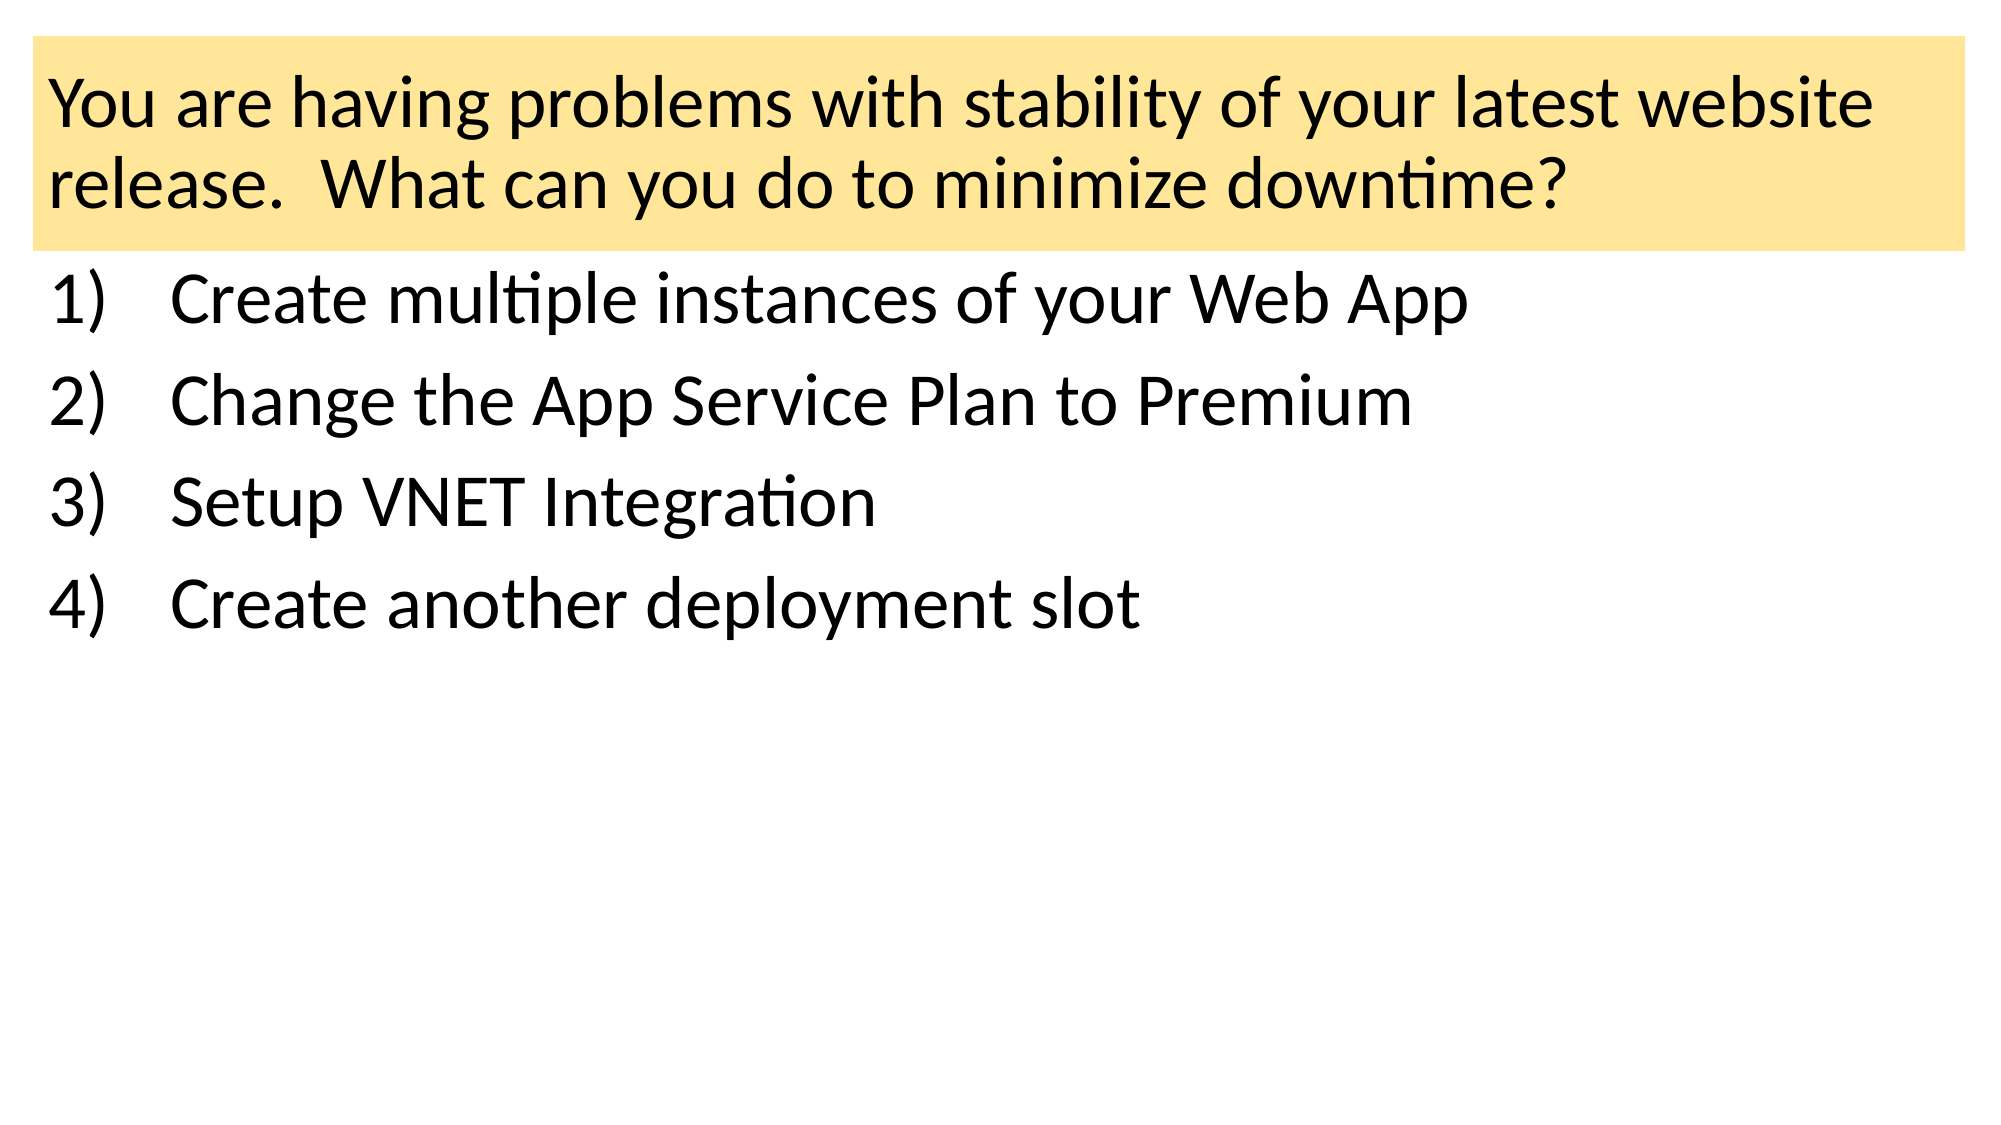

# You are having problems with stability of your latest website release.  What can you do to minimize downtime?
Create multiple instances of your Web App
Change the App Service Plan to Premium
Setup VNET Integration
Create another deployment slot